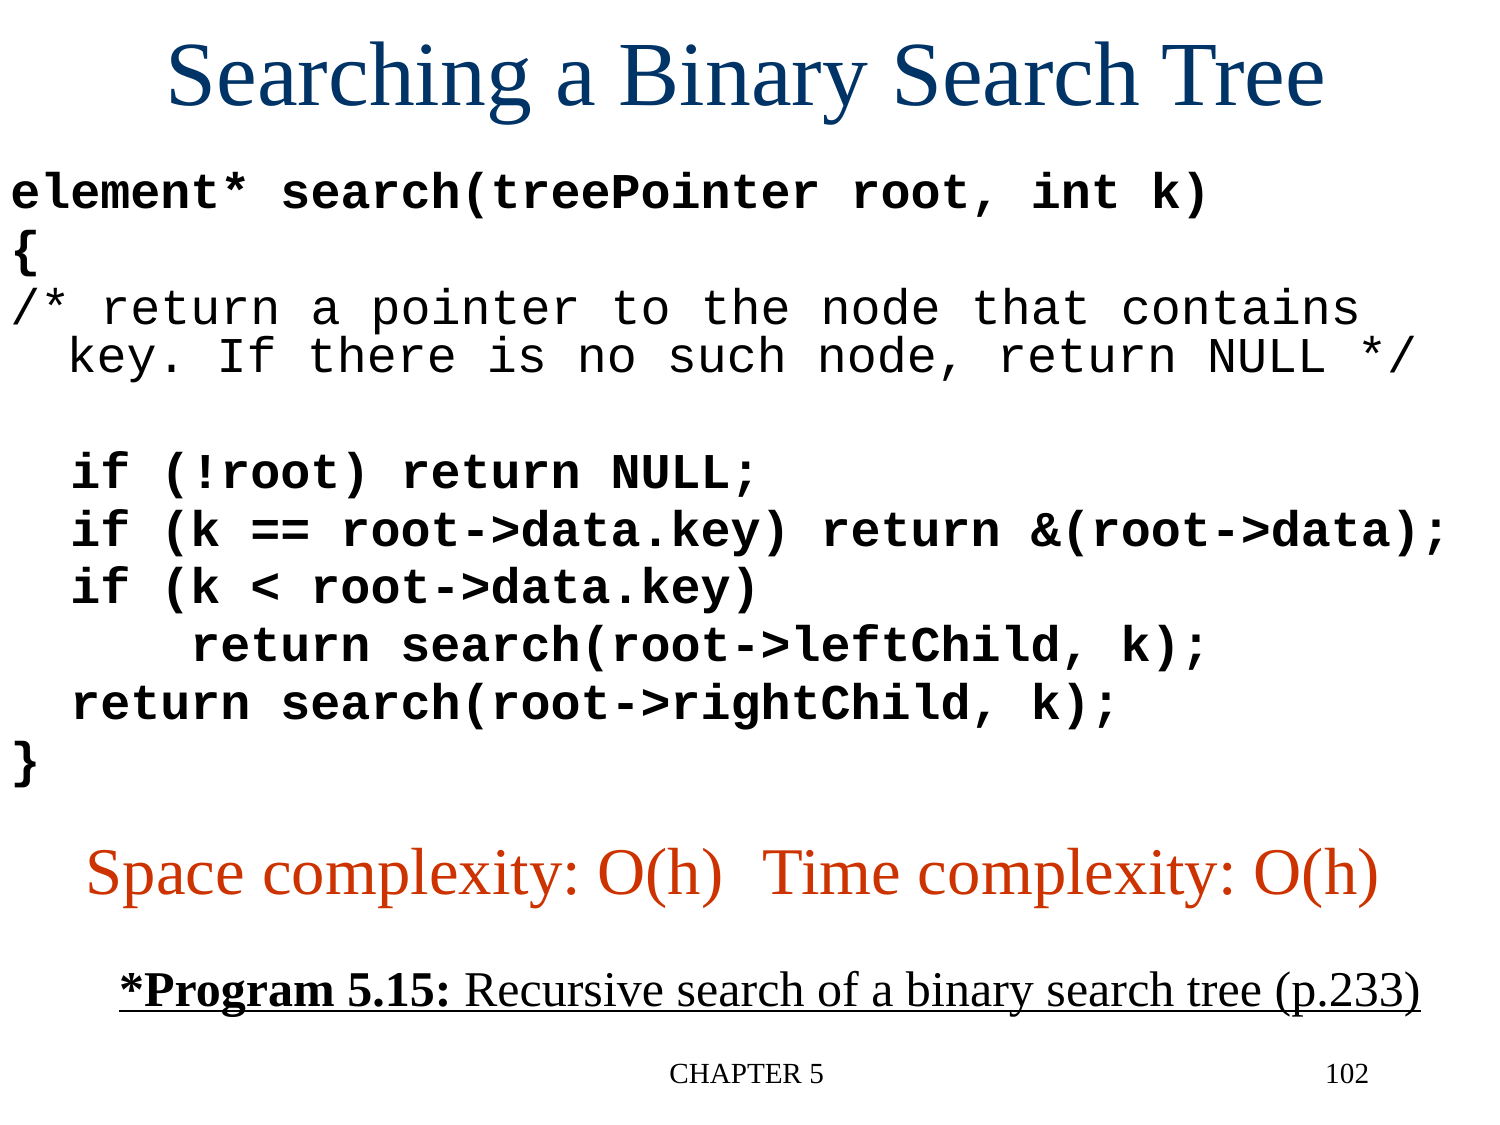

Searching a Binary Search Tree
element* search(treePointer root, int k)
{
/* return a pointer to the node that contains key. If there is no such node, return NULL */

  if (!root) return NULL;
  if (k == root->data.key) return &(root->data);
  if (k < root->data.key)
      return search(root->leftChild, k);
  return search(root->rightChild, k);
}
Space complexity: O(h)
Time complexity: O(h)
*Program 5.15: Recursive search of a binary search tree (p.233)
CHAPTER 5
102